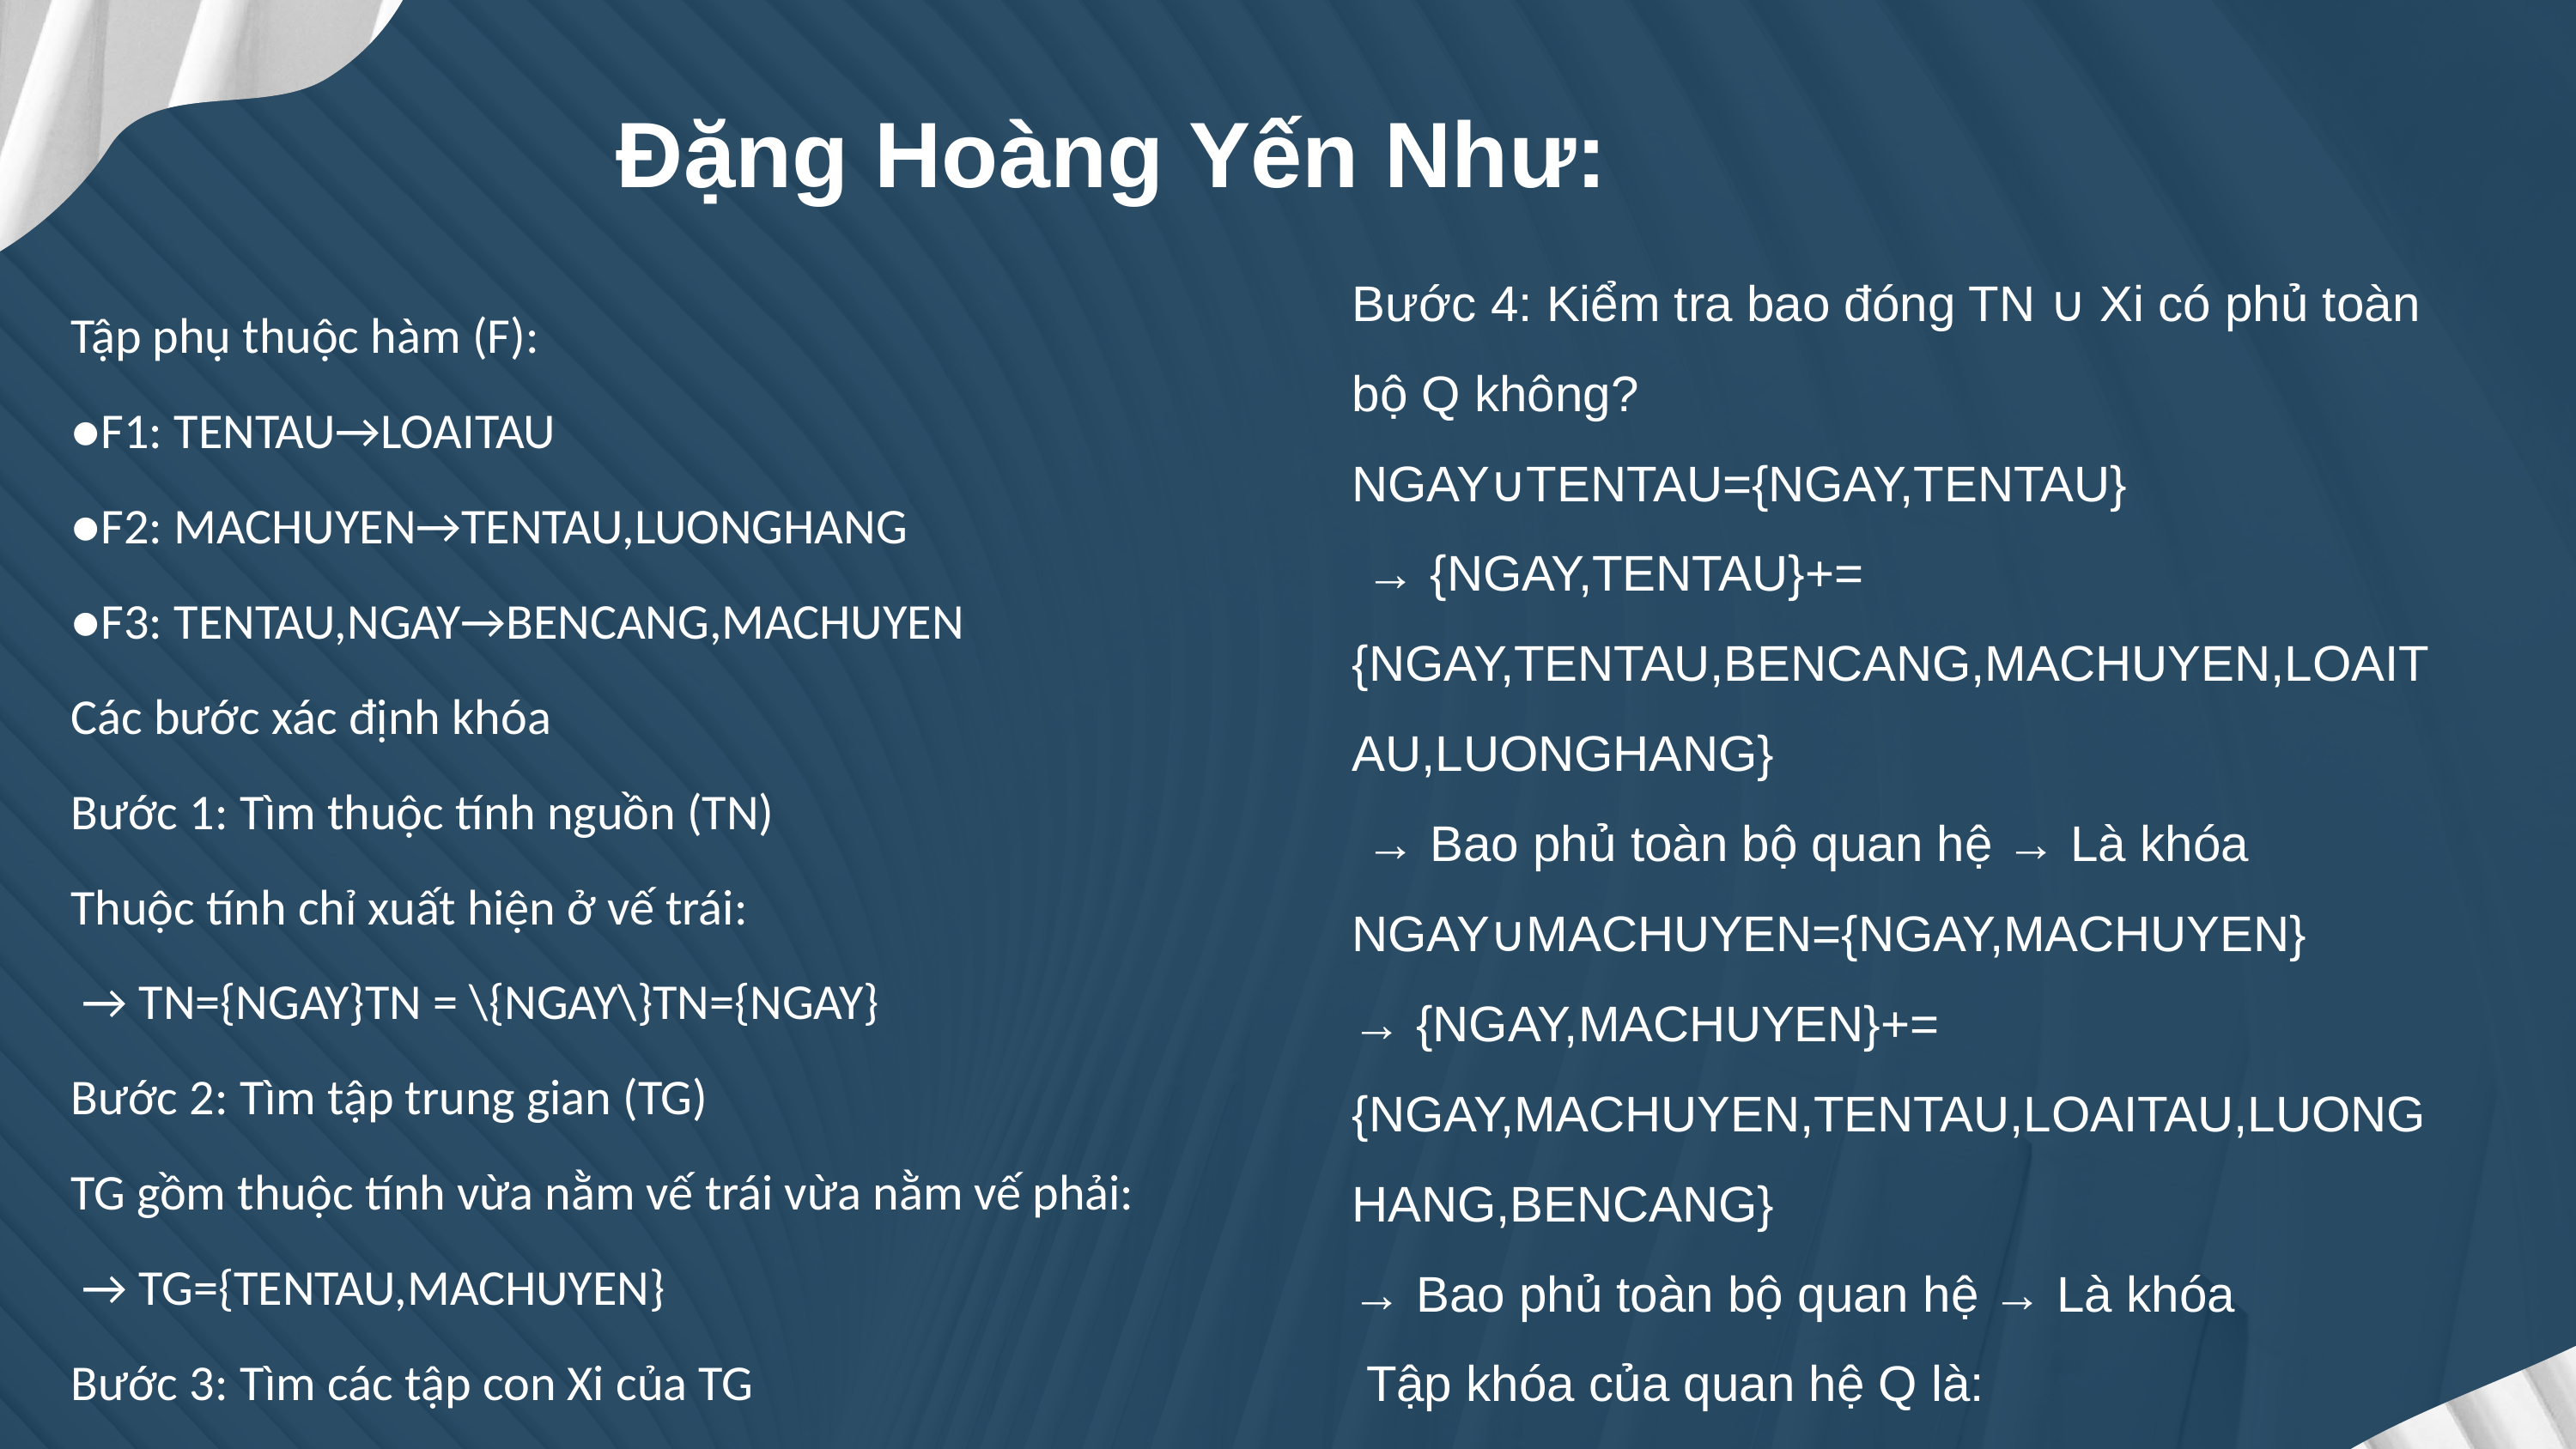

Đặng Hoàng Yến Như:
Bước 4: Kiểm tra bao đóng TN ∪ Xi có phủ toàn bộ Q không?
NGAY∪TENTAU={NGAY,TENTAU}
 → {NGAY,TENTAU}+= {NGAY,TENTAU,BENCANG,MACHUYEN,LOAITAU,LUONGHANG}
 → Bao phủ toàn bộ quan hệ → Là khóa
NGAY∪MACHUYEN={NGAY,MACHUYEN}
→ {NGAY,MACHUYEN}+=
{NGAY,MACHUYEN,TENTAU,LOAITAU,LUONGHANG,BENCANG}
→ Bao phủ toàn bộ quan hệ → Là khóa
 Tập khóa của quan hệ Q là:
{NGAY,TENTAU}
{NGAY,MACHUYEN}
Tập phụ thuộc hàm (F):
●F1: TENTAU→LOAITAU
●F2: MACHUYEN→TENTAU,LUONGHANG
●F3: TENTAU,NGAY→BENCANG,MACHUYEN
Các bước xác định khóa
Bước 1: Tìm thuộc tính nguồn (TN)
Thuộc tính chỉ xuất hiện ở vế trái:
 → TN={NGAY}TN = \{NGAY\}TN={NGAY}
Bước 2: Tìm tập trung gian (TG)
TG gồm thuộc tính vừa nằm vế trái vừa nằm vế phải:
 → TG={TENTAU,MACHUYEN}
Bước 3: Tìm các tập con Xi của TG
Xi1={TENTAU}
Xi2={MACHUYEN}